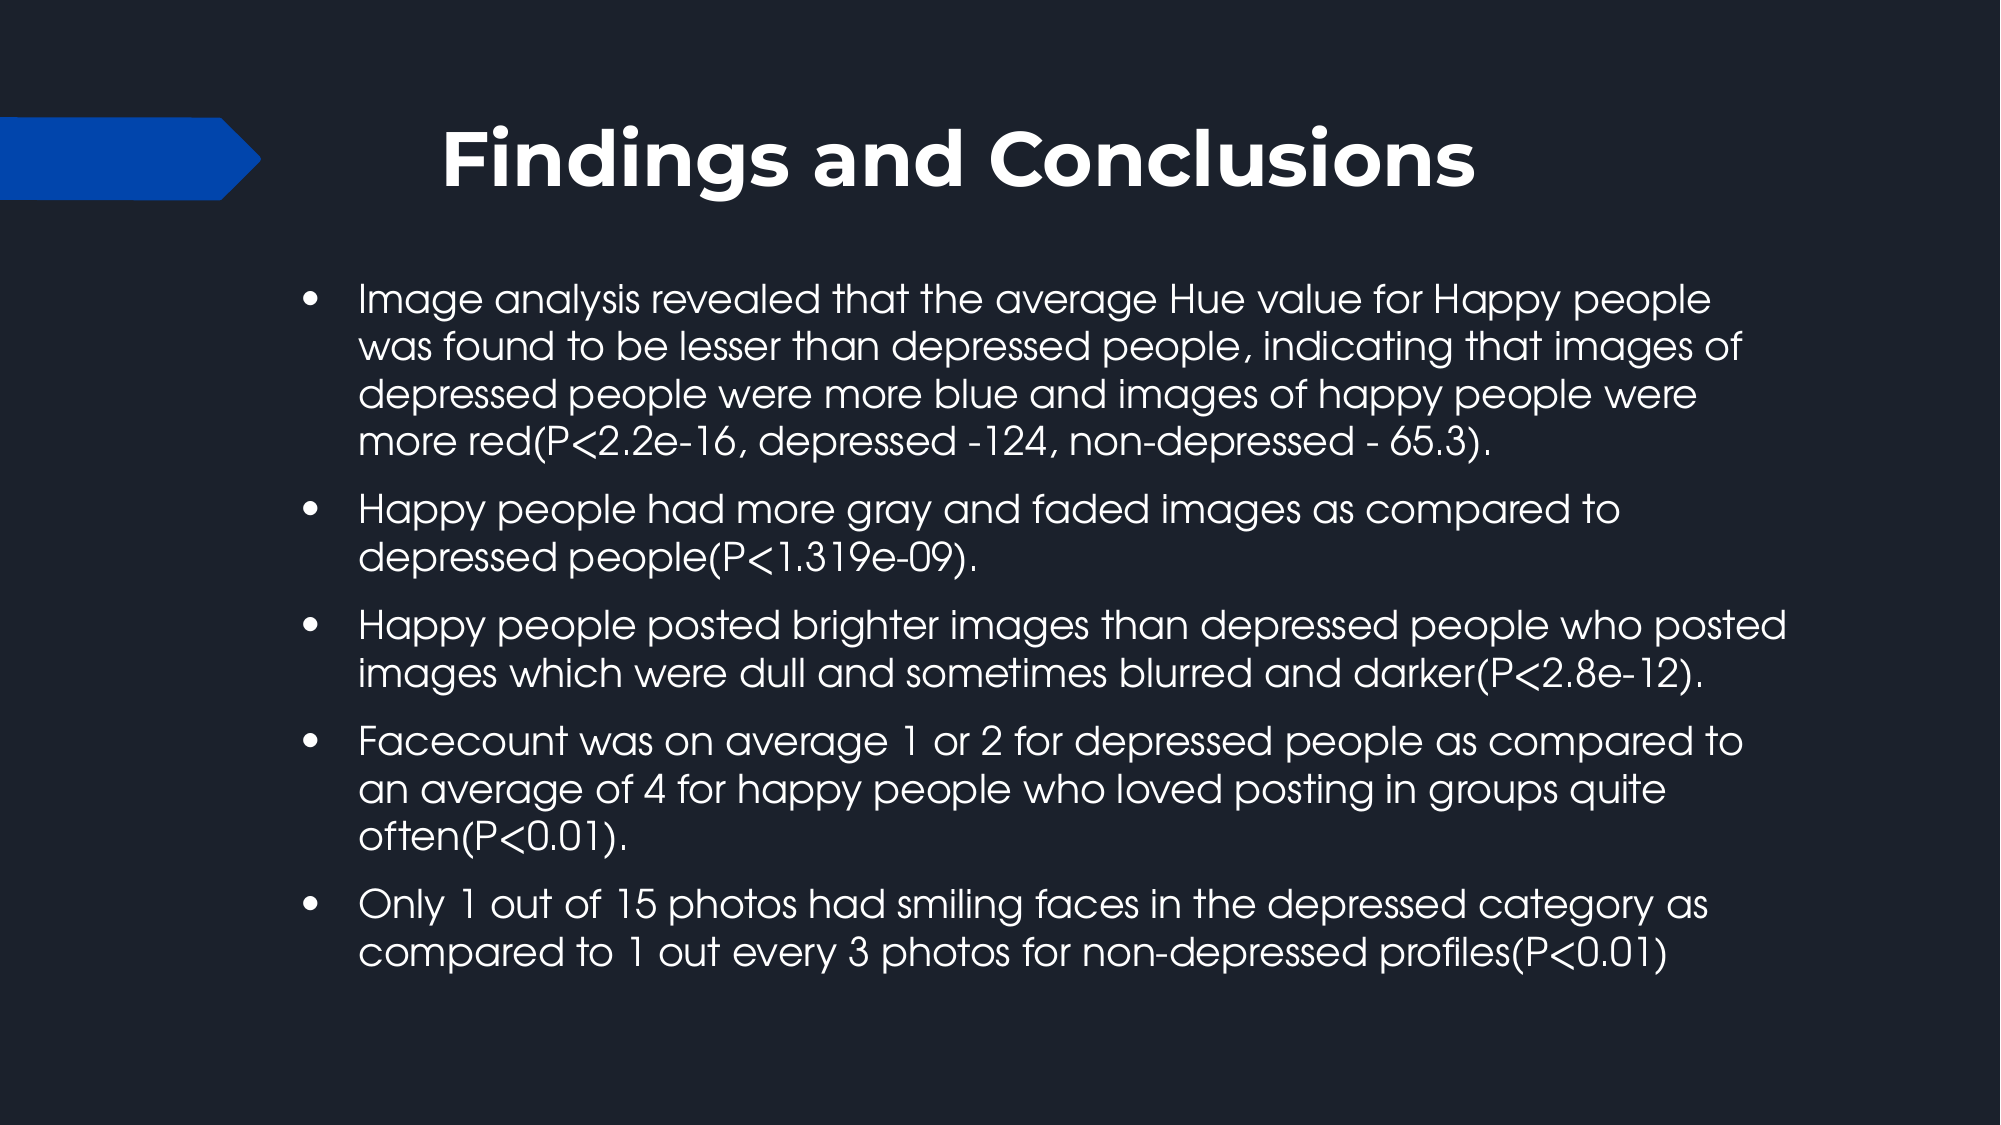

# Findings and Conclusions
Image analysis revealed that the average Hue value for Happy people was found to be lesser than depressed people, indicating that images of depressed people were more blue and images of happy people were more red(P<2.2e-16, depressed -124, non-depressed - 65.3).
Happy people had more gray and faded images as compared to depressed people(P<1.319e-09).
Happy people posted brighter images than depressed people who posted images which were dull and sometimes blurred and darker(P<2.8e-12).
Facecount was on average 1 or 2 for depressed people as compared to an average of 4 for happy people who loved posting in groups quite often(P<0.01).
Only 1 out of 15 photos had smiling faces in the depressed category as compared to 1 out every 3 photos for non-depressed profiles(P<0.01)